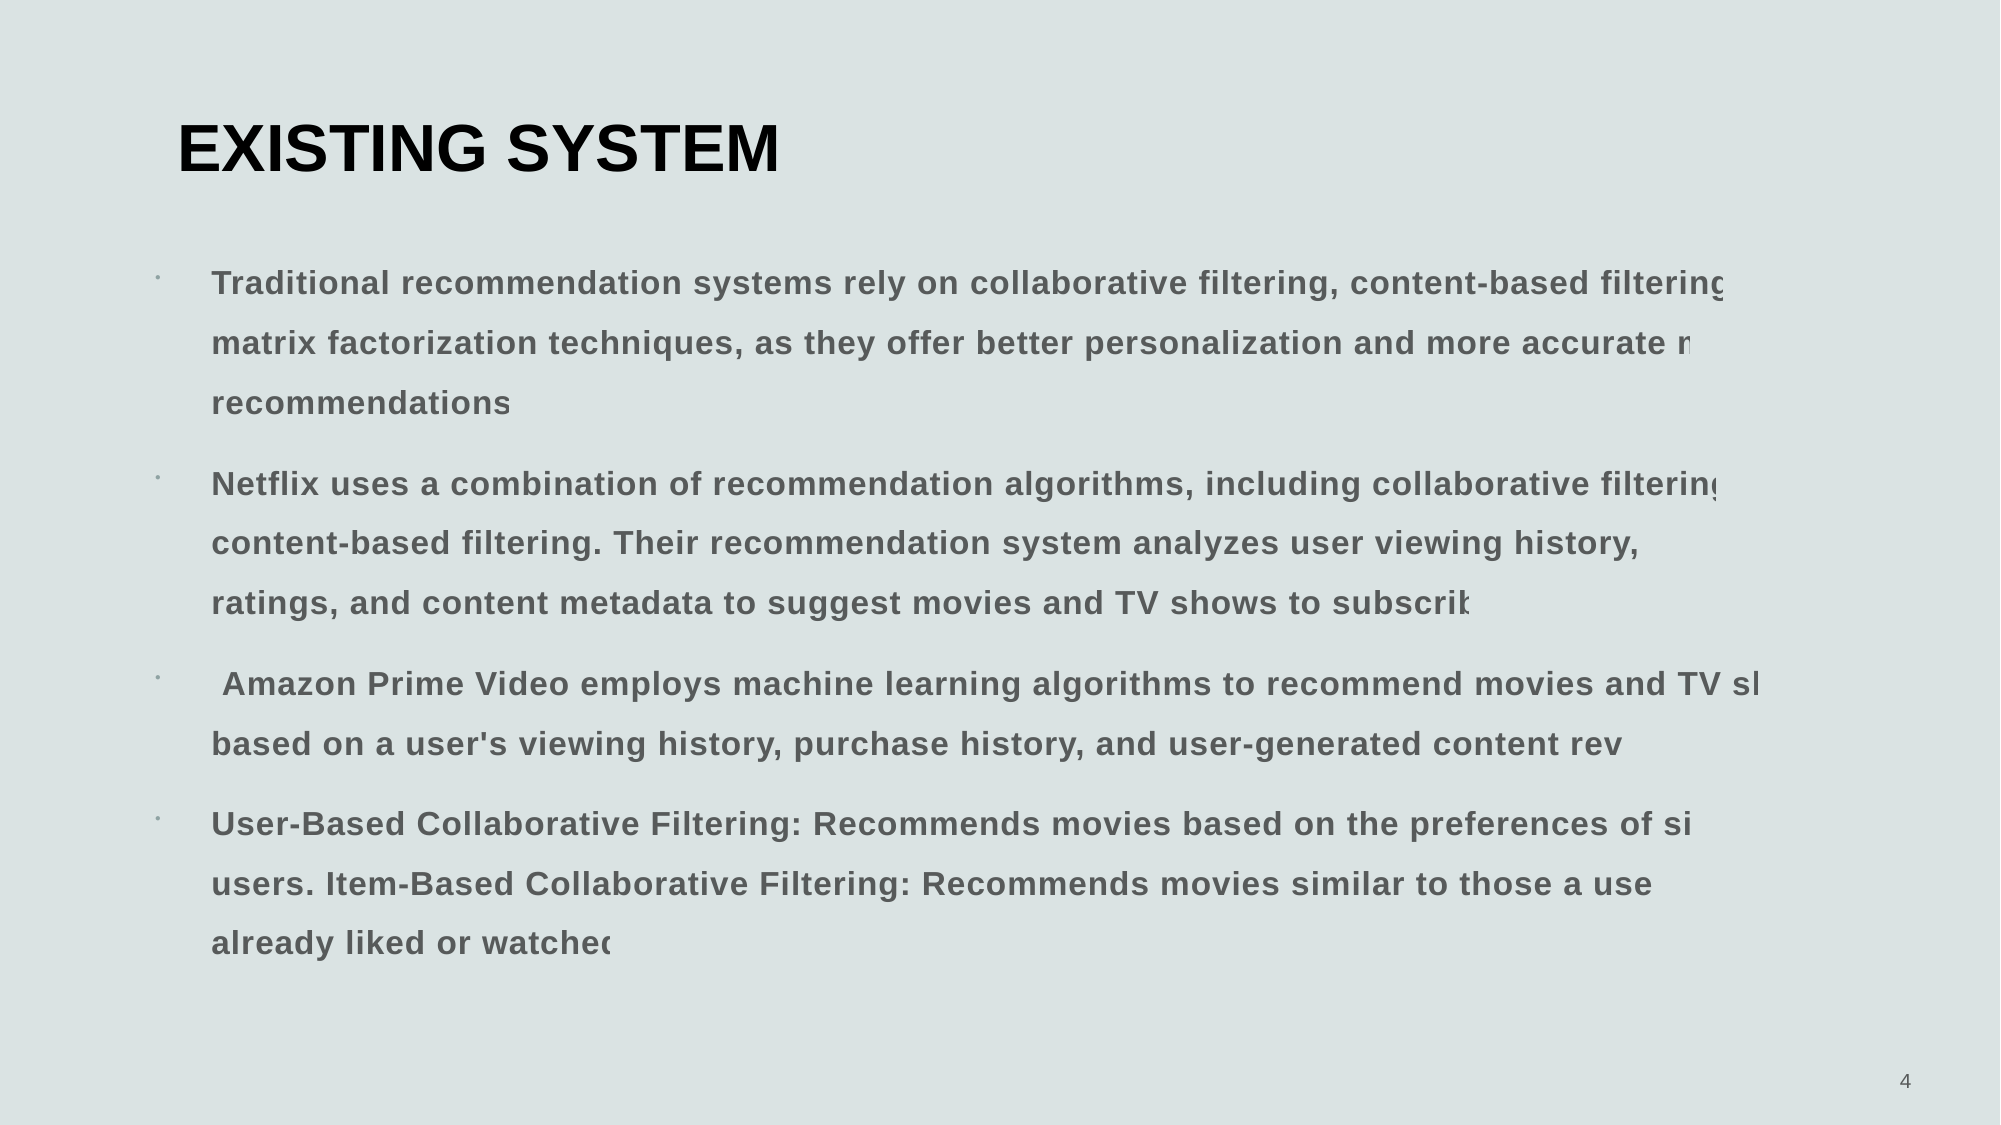

# EXISTING SYSTEM
Traditional recommendation systems rely on collaborative filtering, content-based filtering, and matrix factorization techniques, as they offer better personalization and more accurate movie recommendations.
Netflix uses a combination of recommendation algorithms, including collaborative filtering and content-based filtering. Their recommendation system analyzes user viewing history, user ratings, and content metadata to suggest movies and TV shows to subscribers.
 Amazon Prime Video employs machine learning algorithms to recommend movies and TV shows based on a user's viewing history, purchase history, and user-generated content reviews.
User-Based Collaborative Filtering: Recommends movies based on the preferences of similar users. Item-Based Collaborative Filtering: Recommends movies similar to those a user has already liked or watched.
4